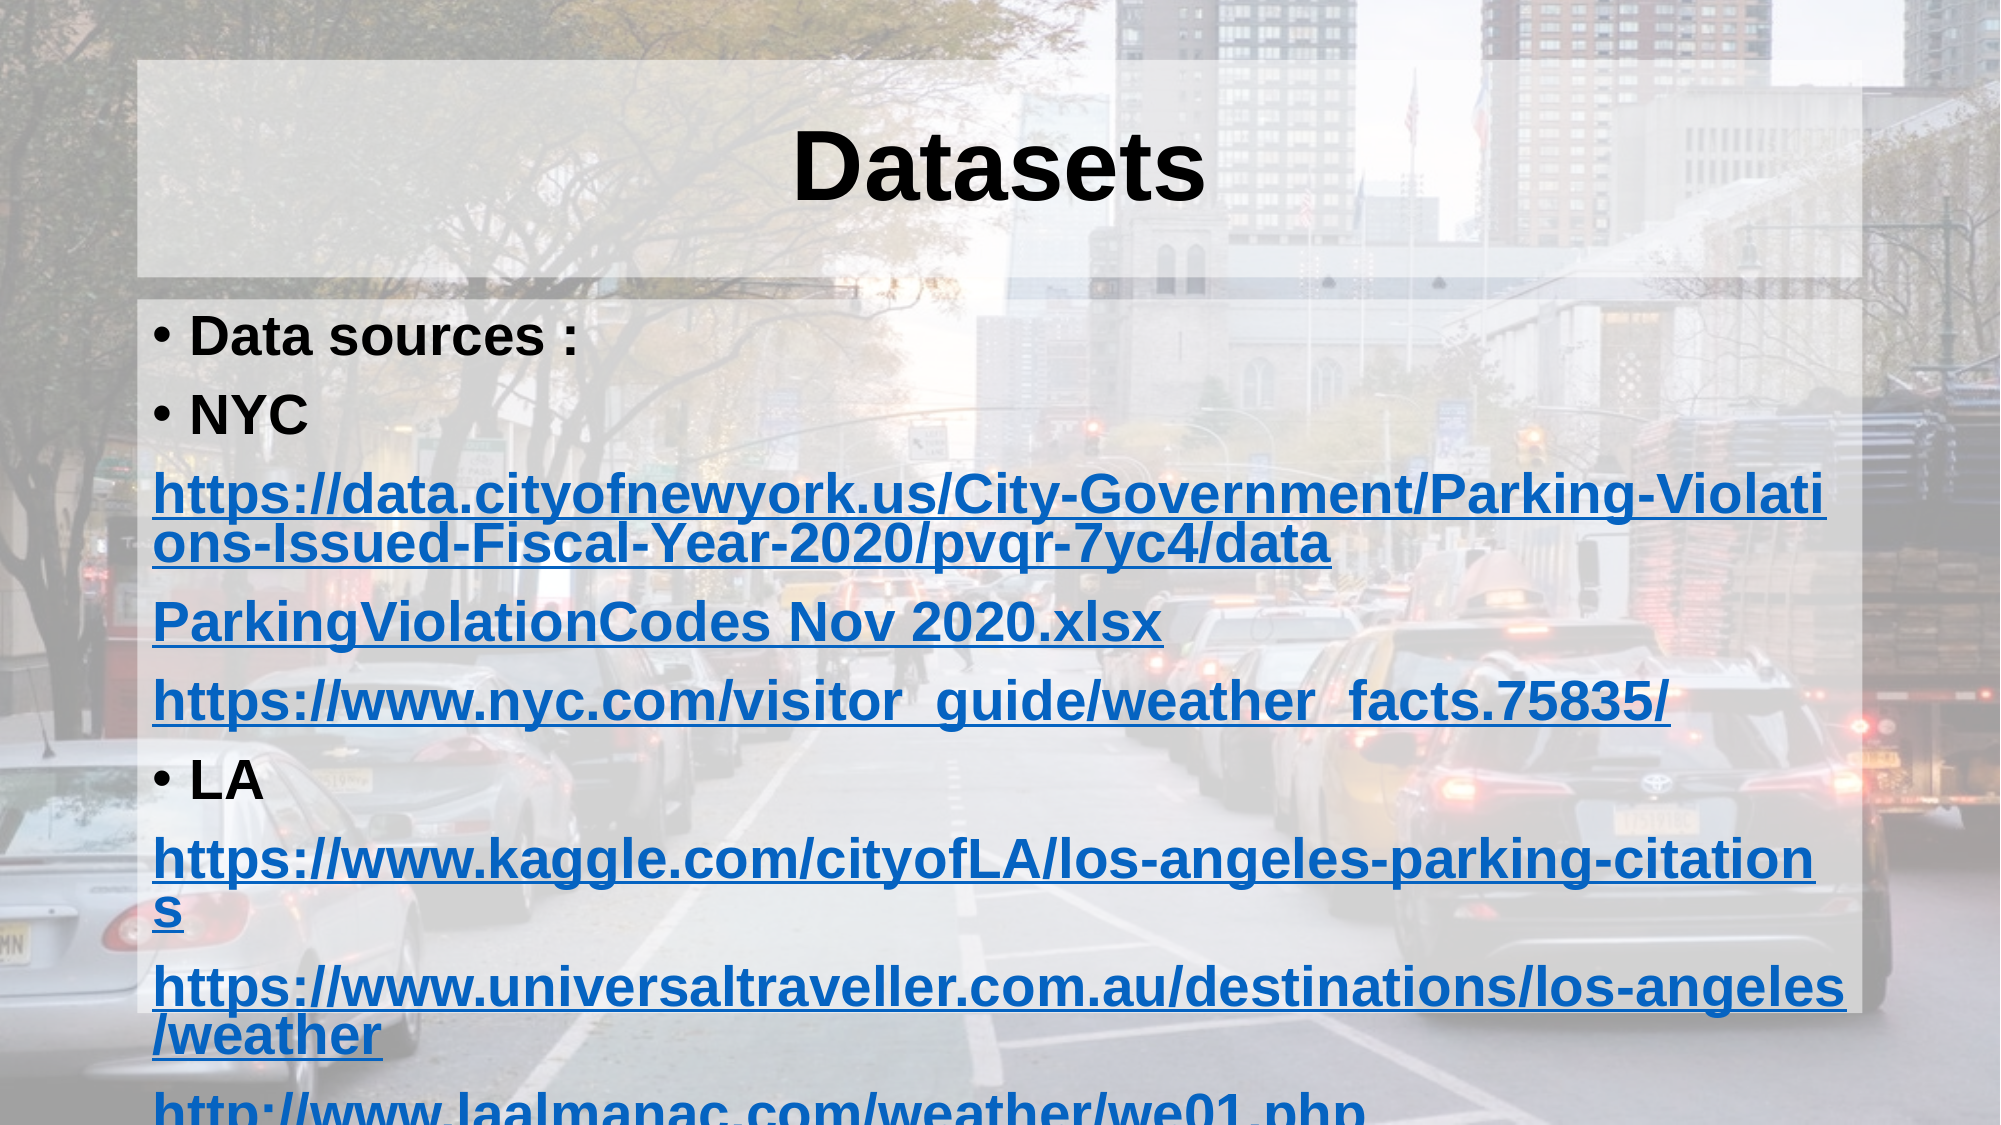

# Datasets
Data sources :
NYC
https://data.cityofnewyork.us/City-Government/Parking-Violations-Issued-Fiscal-Year-2020/pvqr-7yc4/data
ParkingViolationCodes Nov 2020.xlsx
https://www.nyc.com/visitor_guide/weather_facts.75835/
LA
https://www.kaggle.com/cityofLA/los-angeles-parking-citations
https://www.universaltraveller.com.au/destinations/los-angeles/weather
http://www.laalmanac.com/weather/we01.php